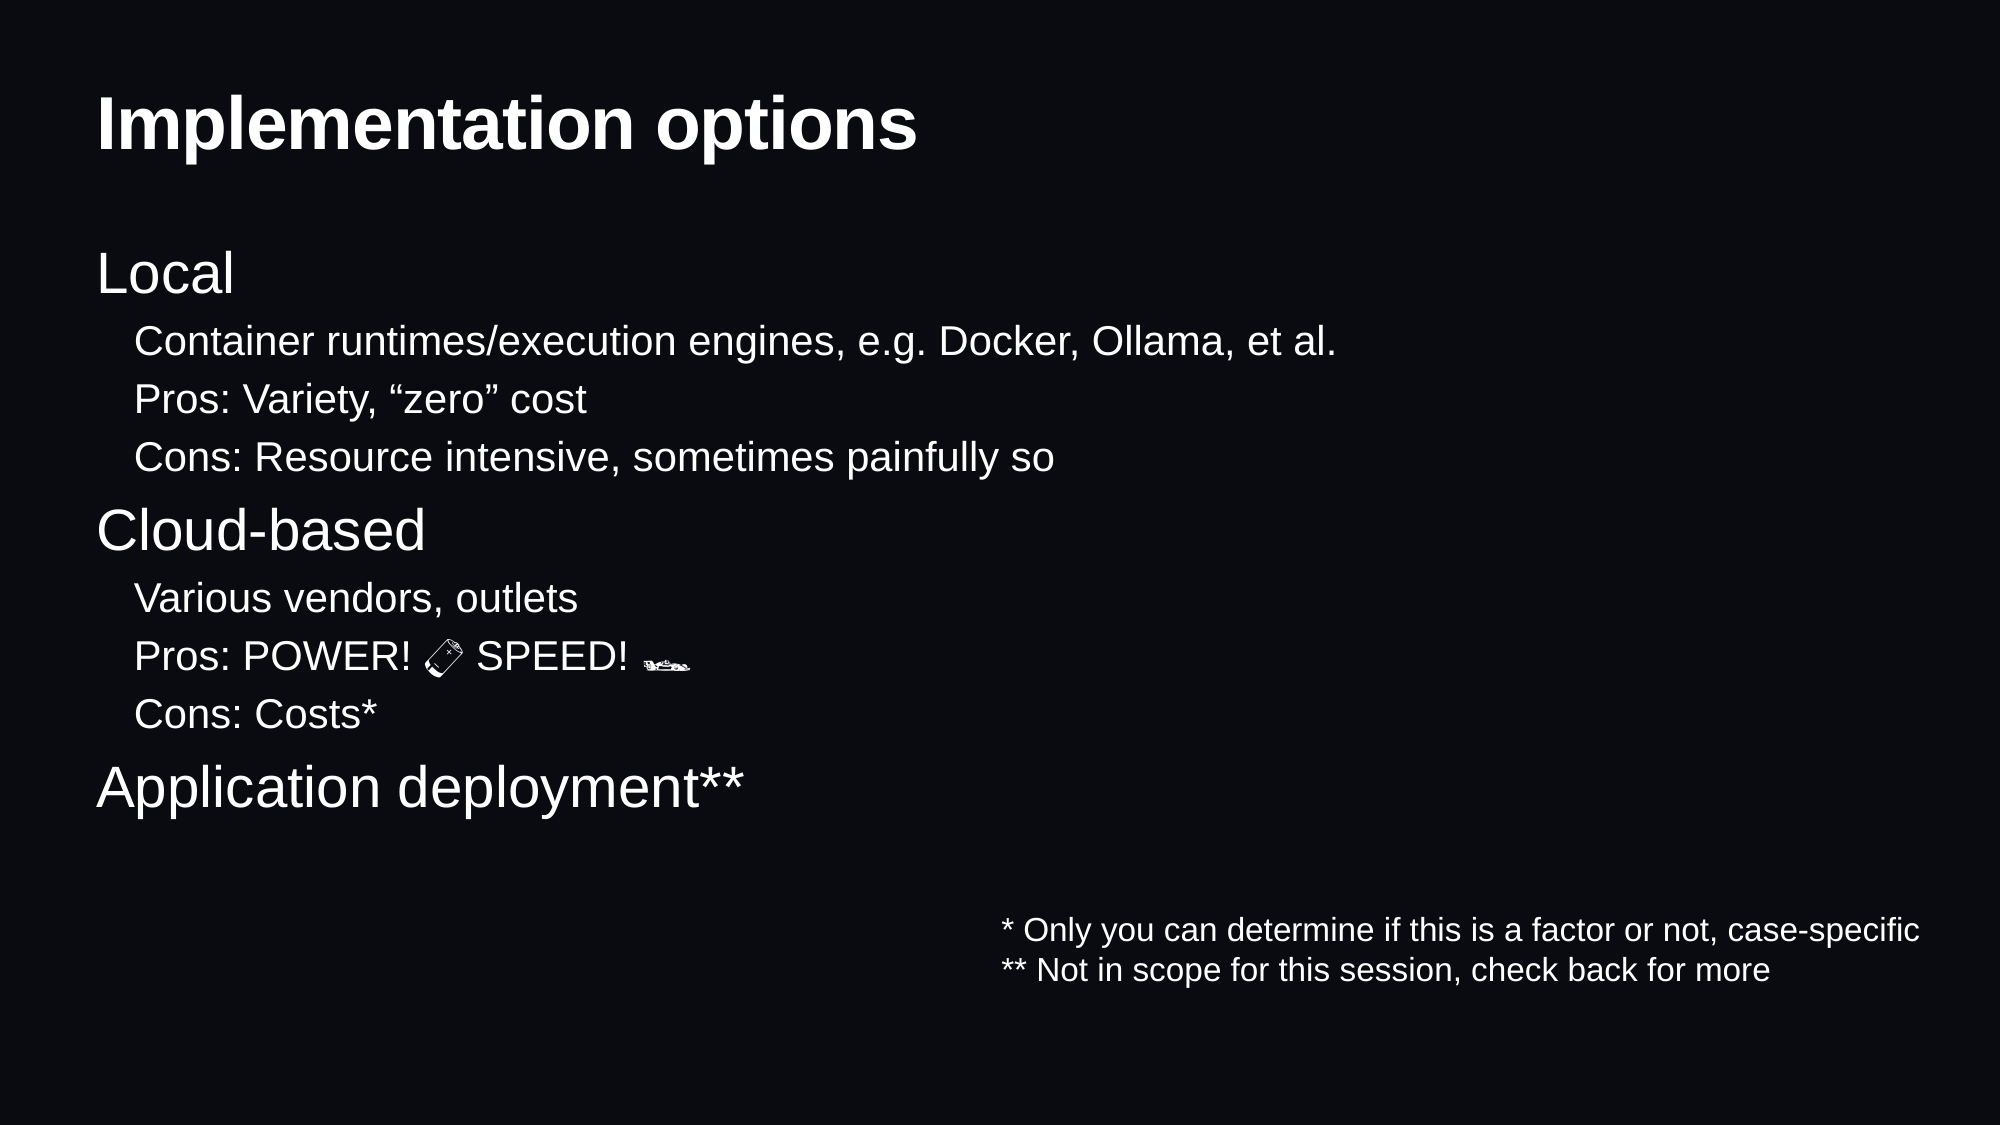

# Implementation options
Local
Container runtimes/execution engines, e.g. Docker, Ollama, et al.
Pros: Variety, “zero” cost
Cons: Resource intensive, sometimes painfully so
Cloud-based
Various vendors, outlets
Pros: POWER! 🔋 SPEED! 🏎️
Cons: Costs*
Application deployment**
* Only you can determine if this is a factor or not, case-specific
** Not in scope for this session, check back for more